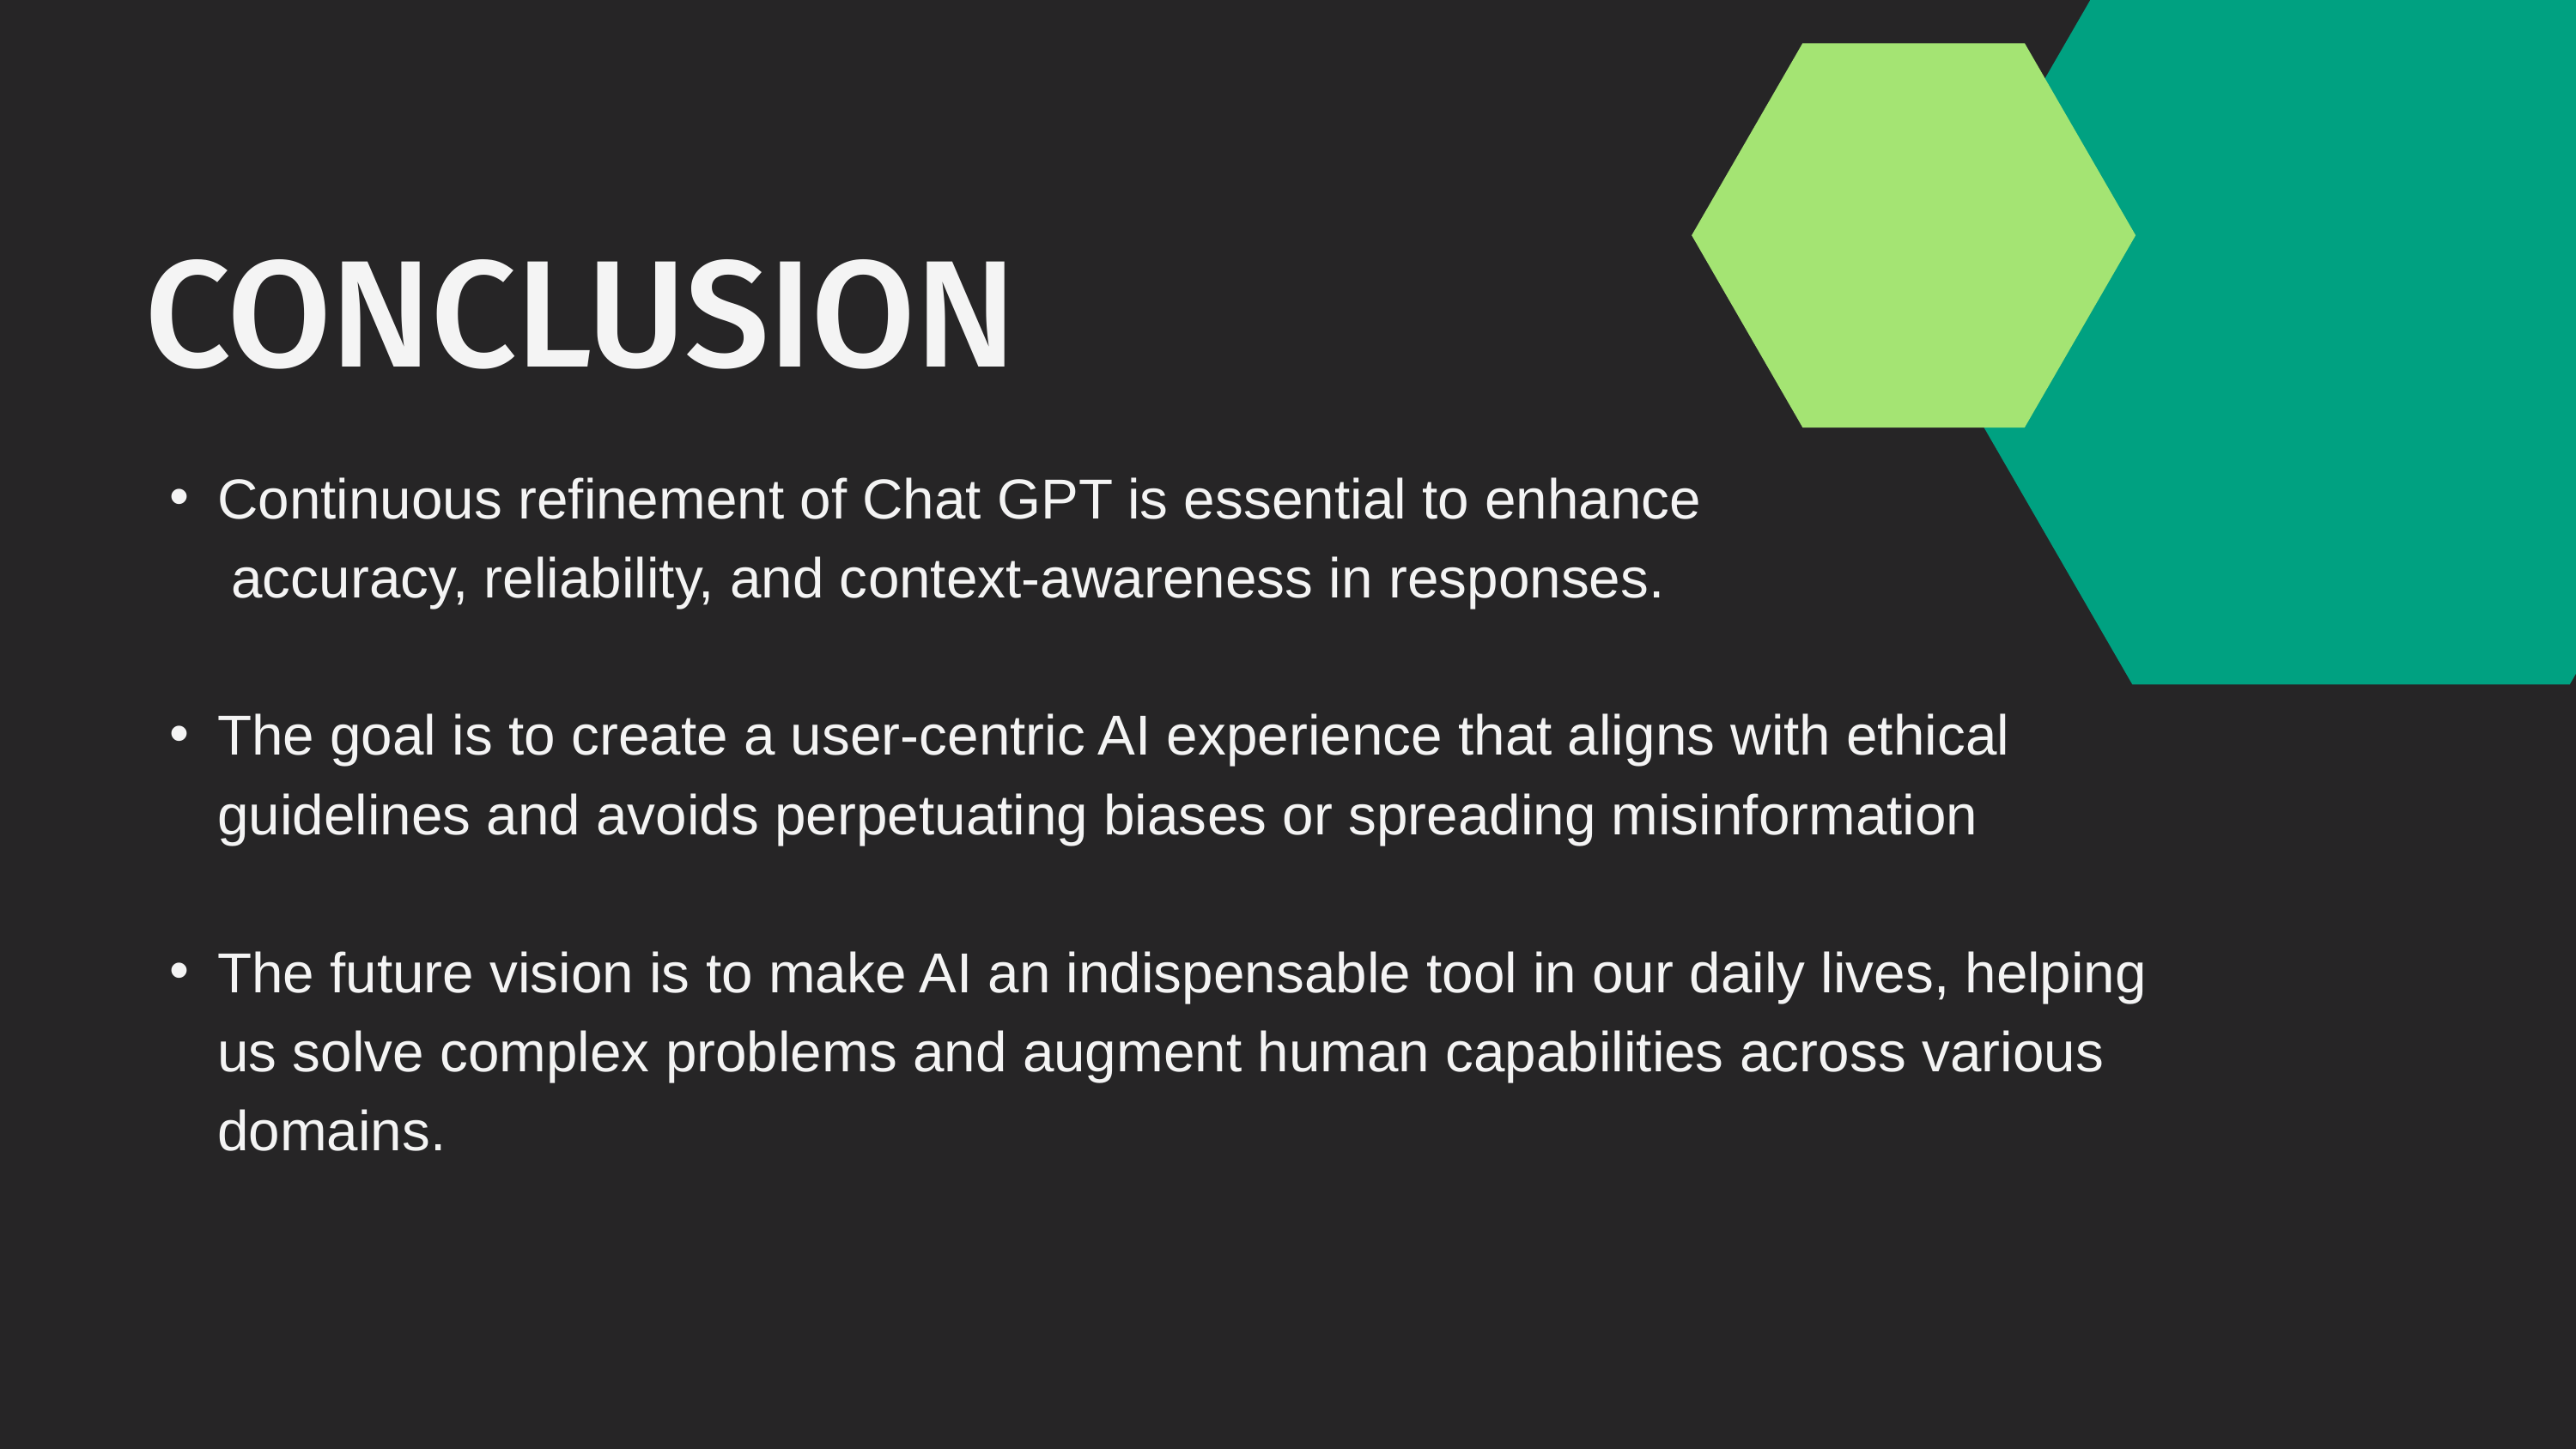

CONCLUSION

Continuous refinement of Chat GPT is essential to enhance
       accuracy, reliability, and context-awareness in responses.

The goal is to create a user-centric AI experience that aligns with ethical guidelines and avoids perpetuating biases or spreading misinformation

The future vision is to make AI an indispensable tool in our daily lives, helping us solve complex problems and augment human capabilities across various domains.